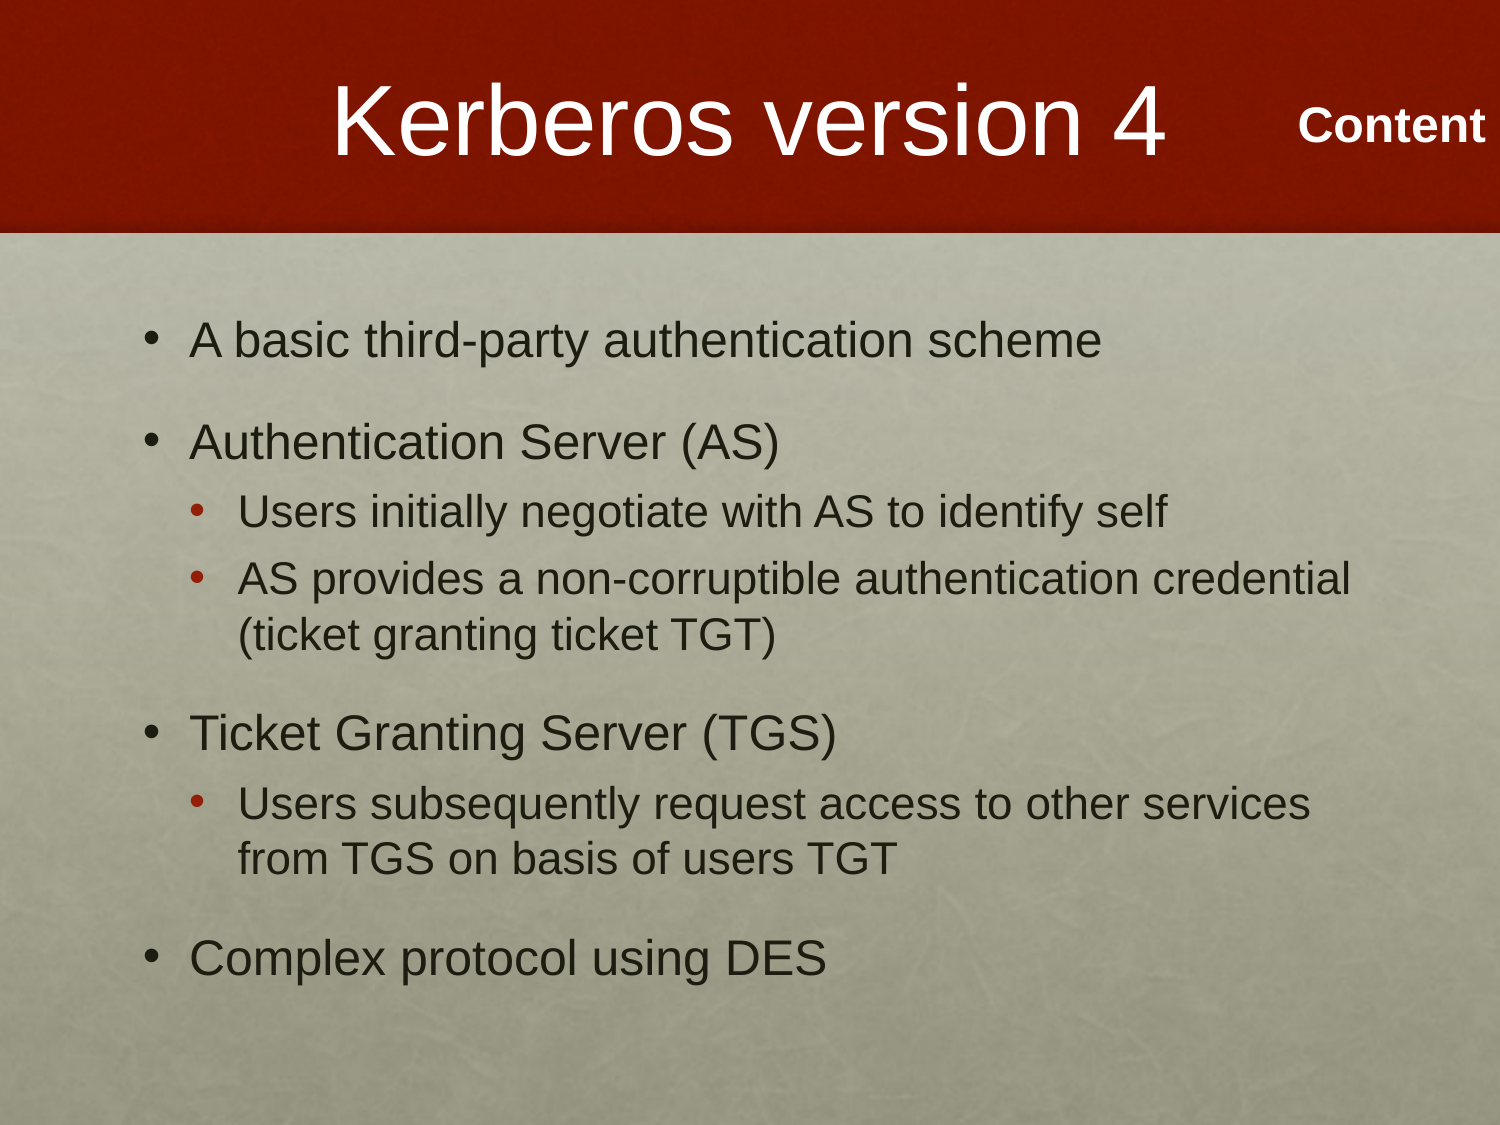

# Kerberos version 4
A basic third-party authentication scheme
Authentication Server (AS)
Users initially negotiate with AS to identify self
AS provides a non-corruptible authentication credential (ticket granting ticket TGT)
Ticket Granting Server (TGS)
Users subsequently request access to other services from TGS on basis of users TGT
Complex protocol using DES